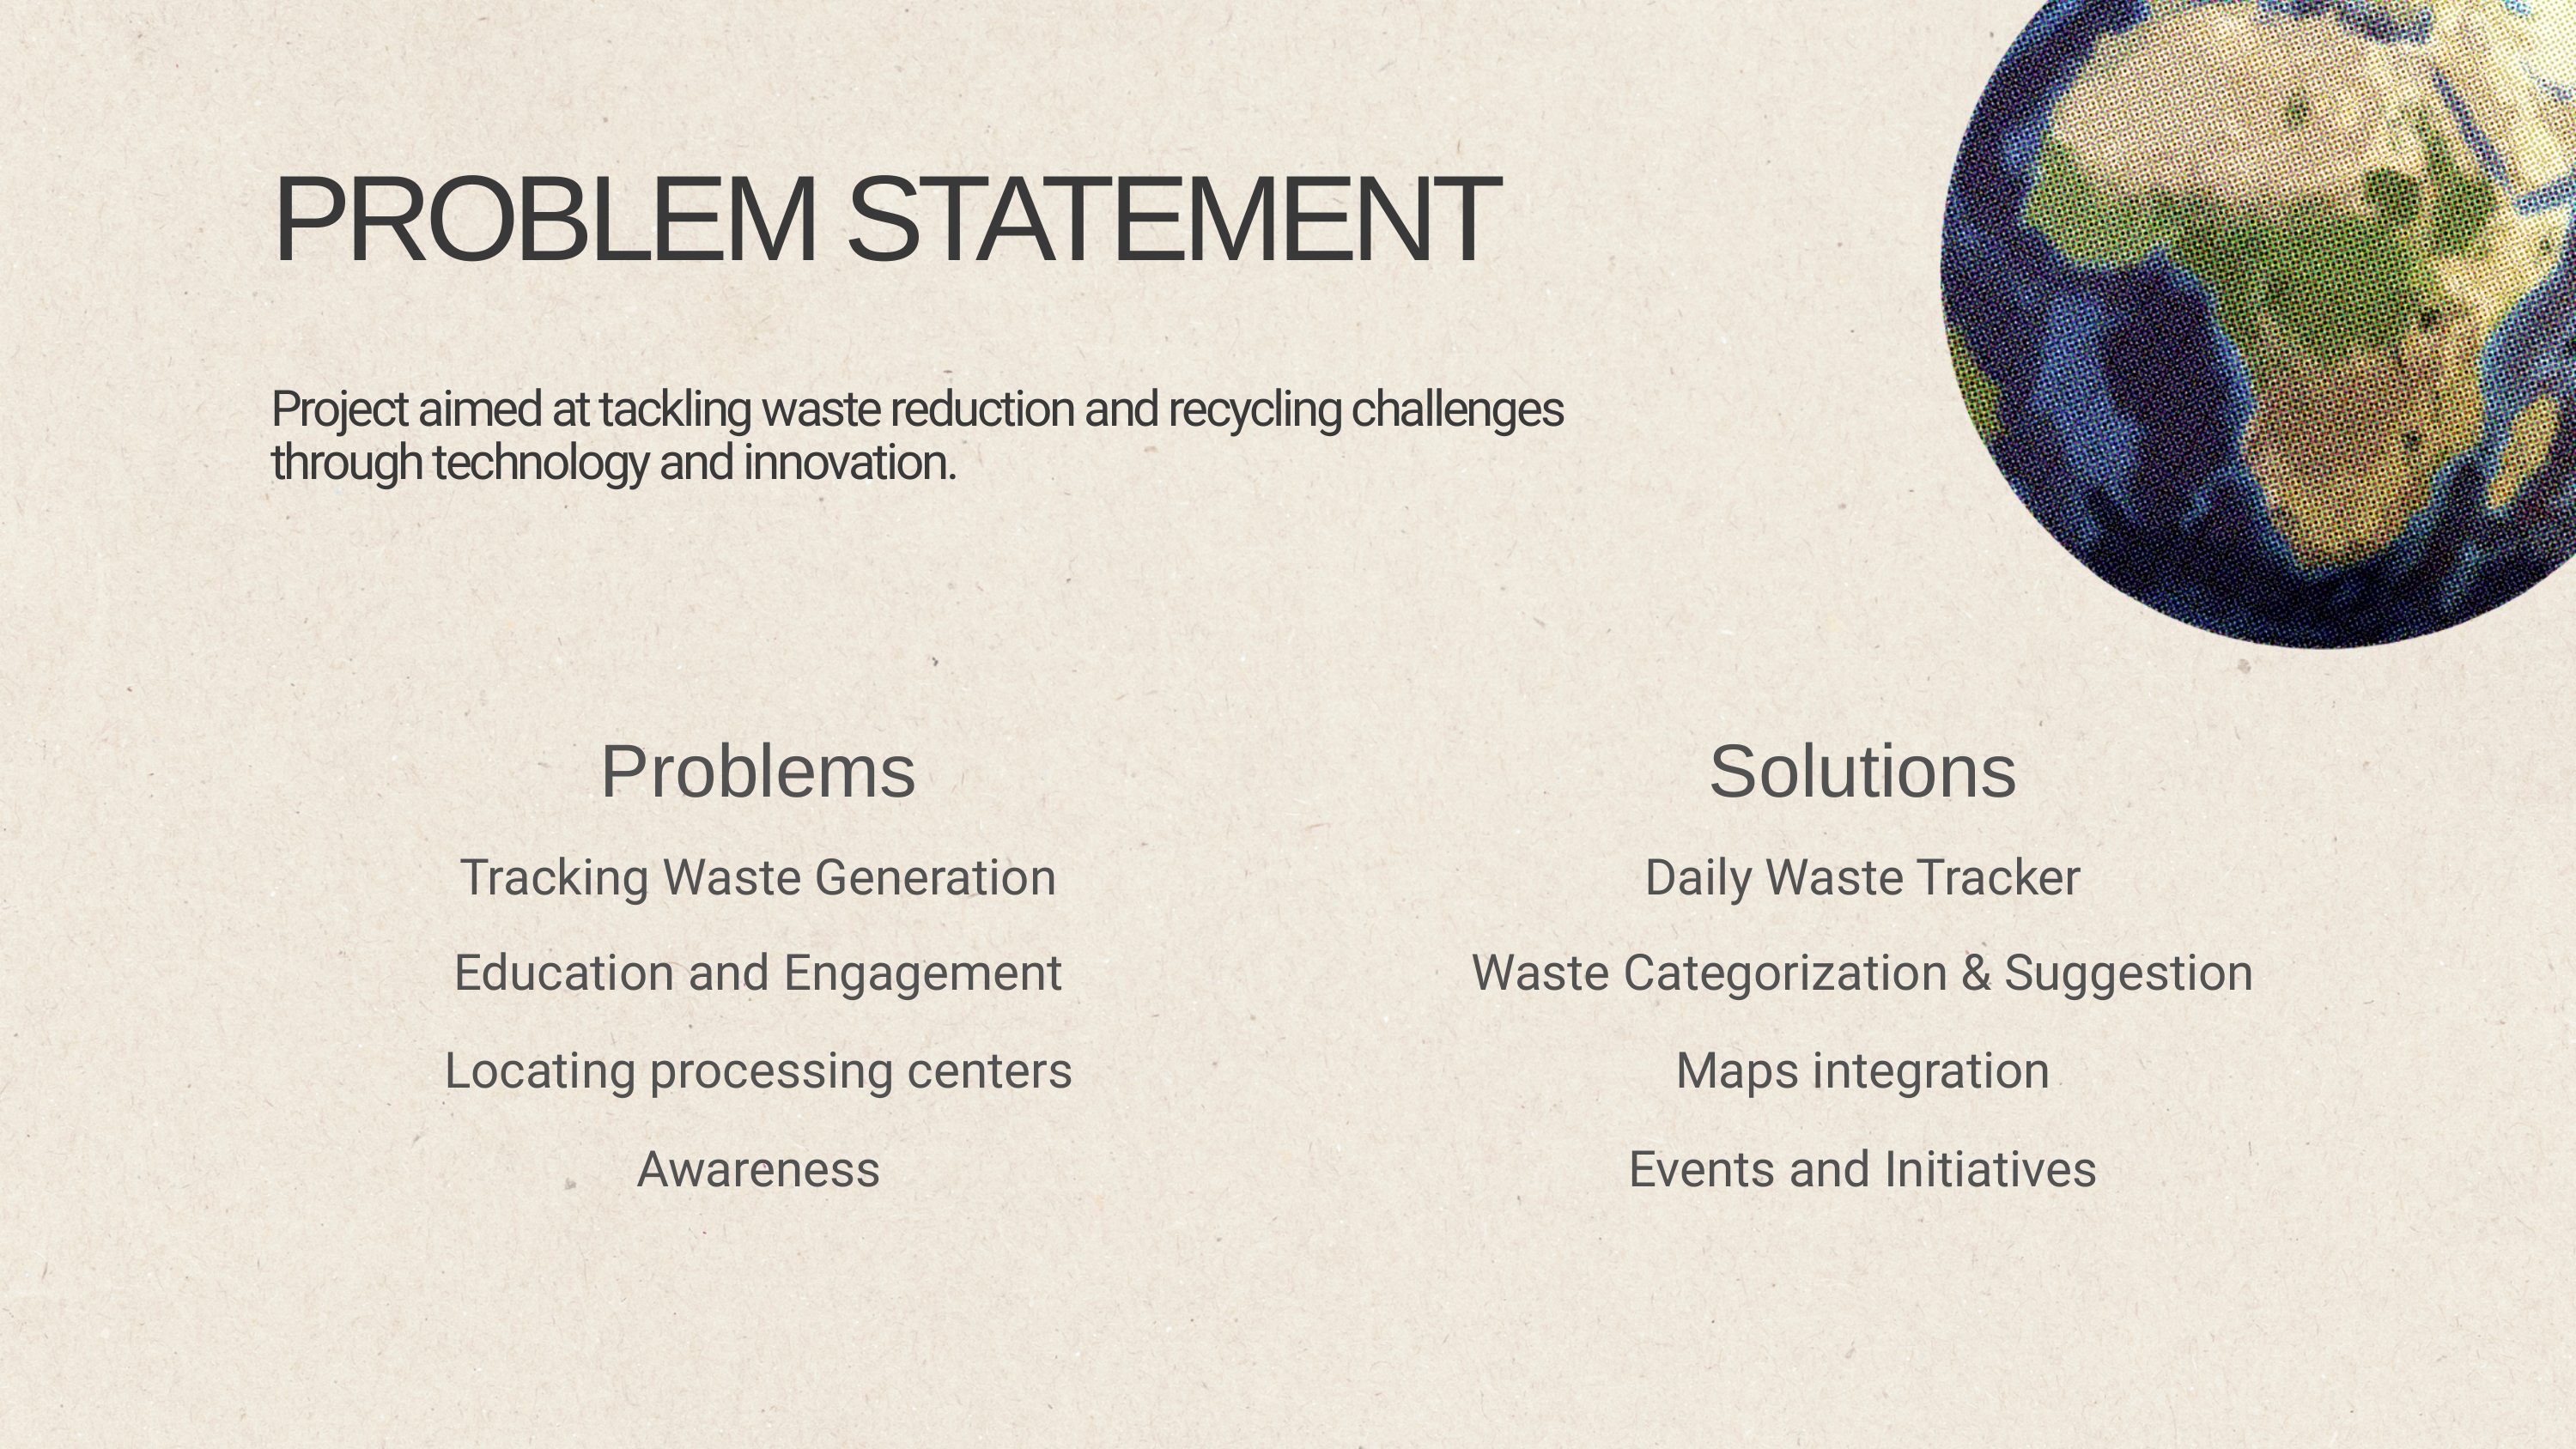

PROBLEM STATEMENT

Project aimed at tackling waste reduction and recycling challenges through technology and innovation.
Problems

Tracking Waste Generation
Education and Engagement
Locating processing centers
Awareness
Solutions

Daily Waste Tracker
Waste Categorization & Suggestion
Maps integration
Events and Initiatives